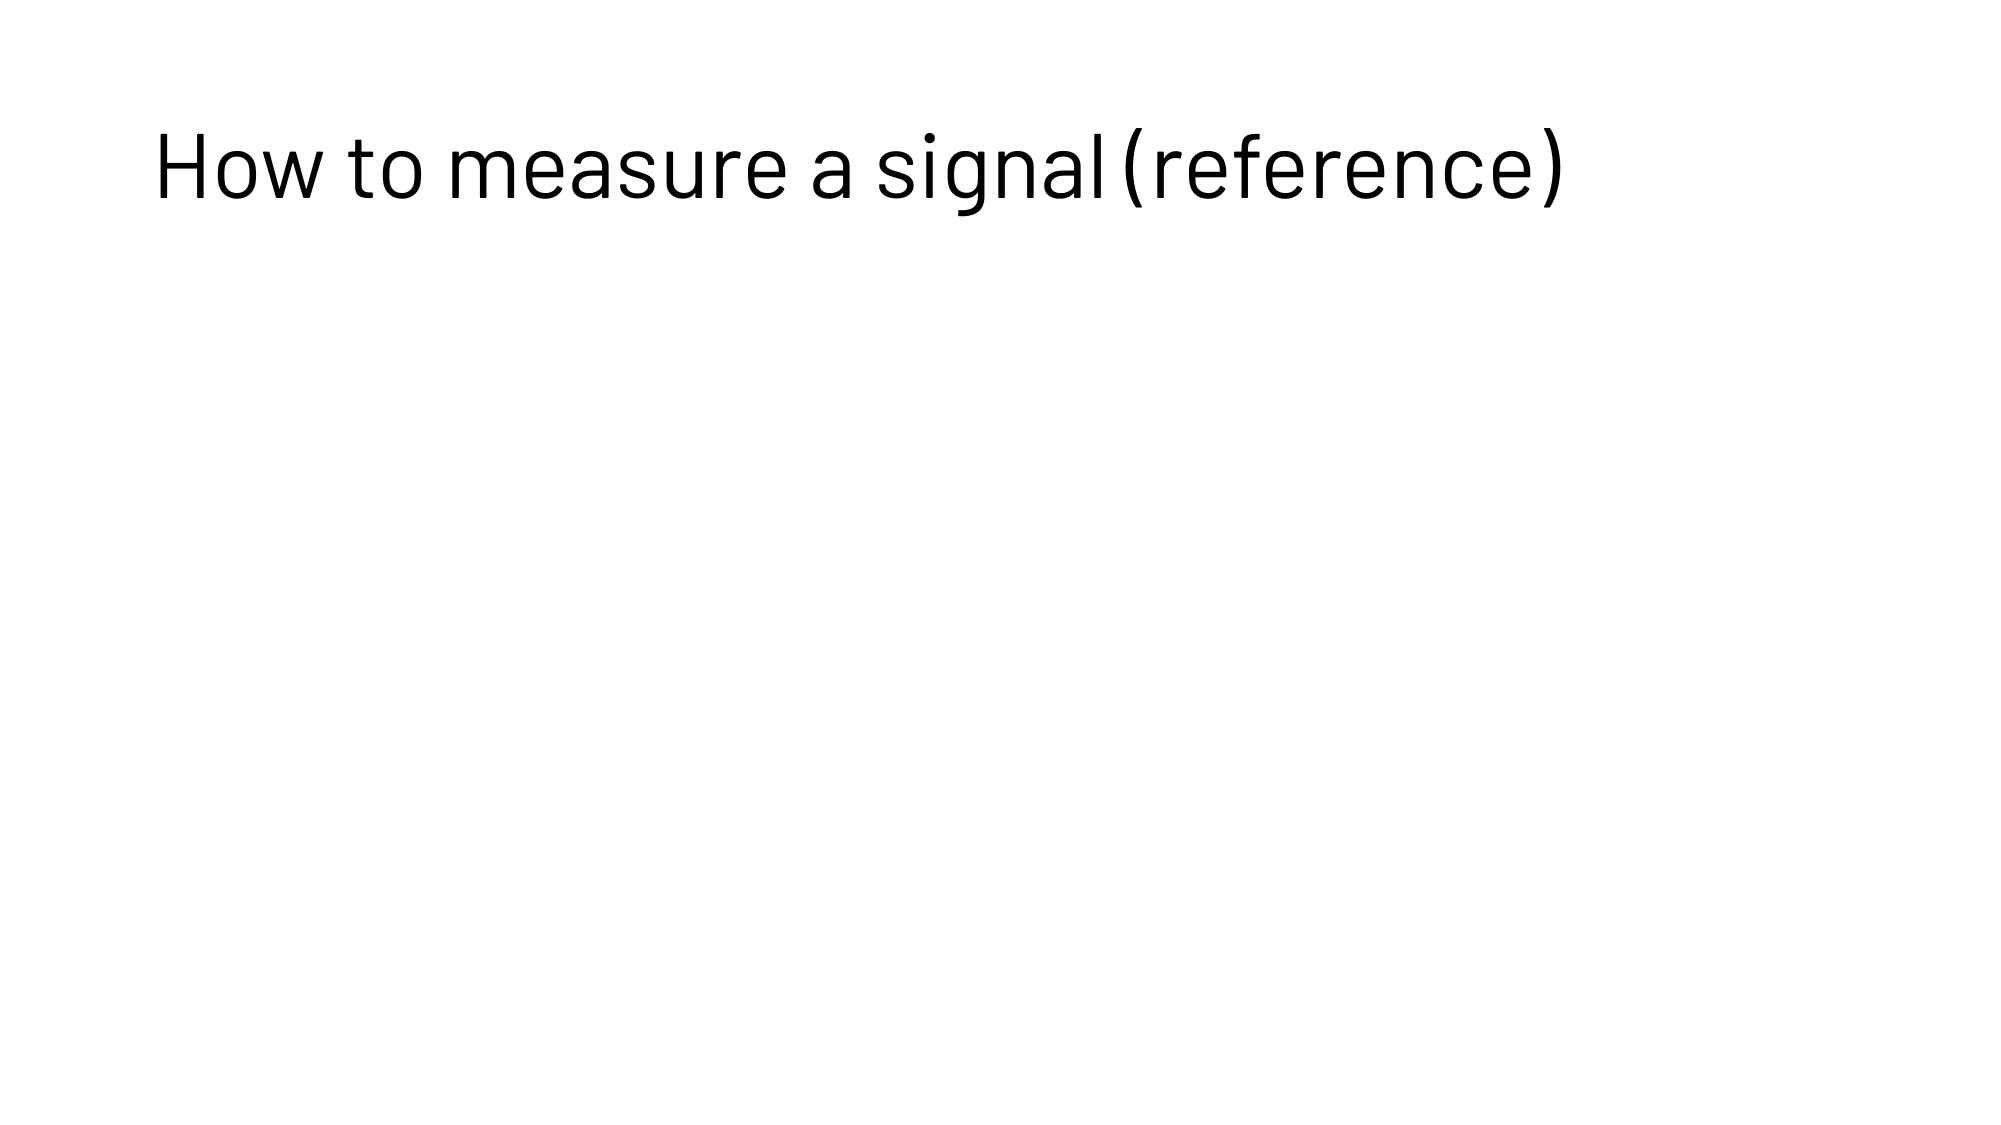

# How to measure a signal (reference)